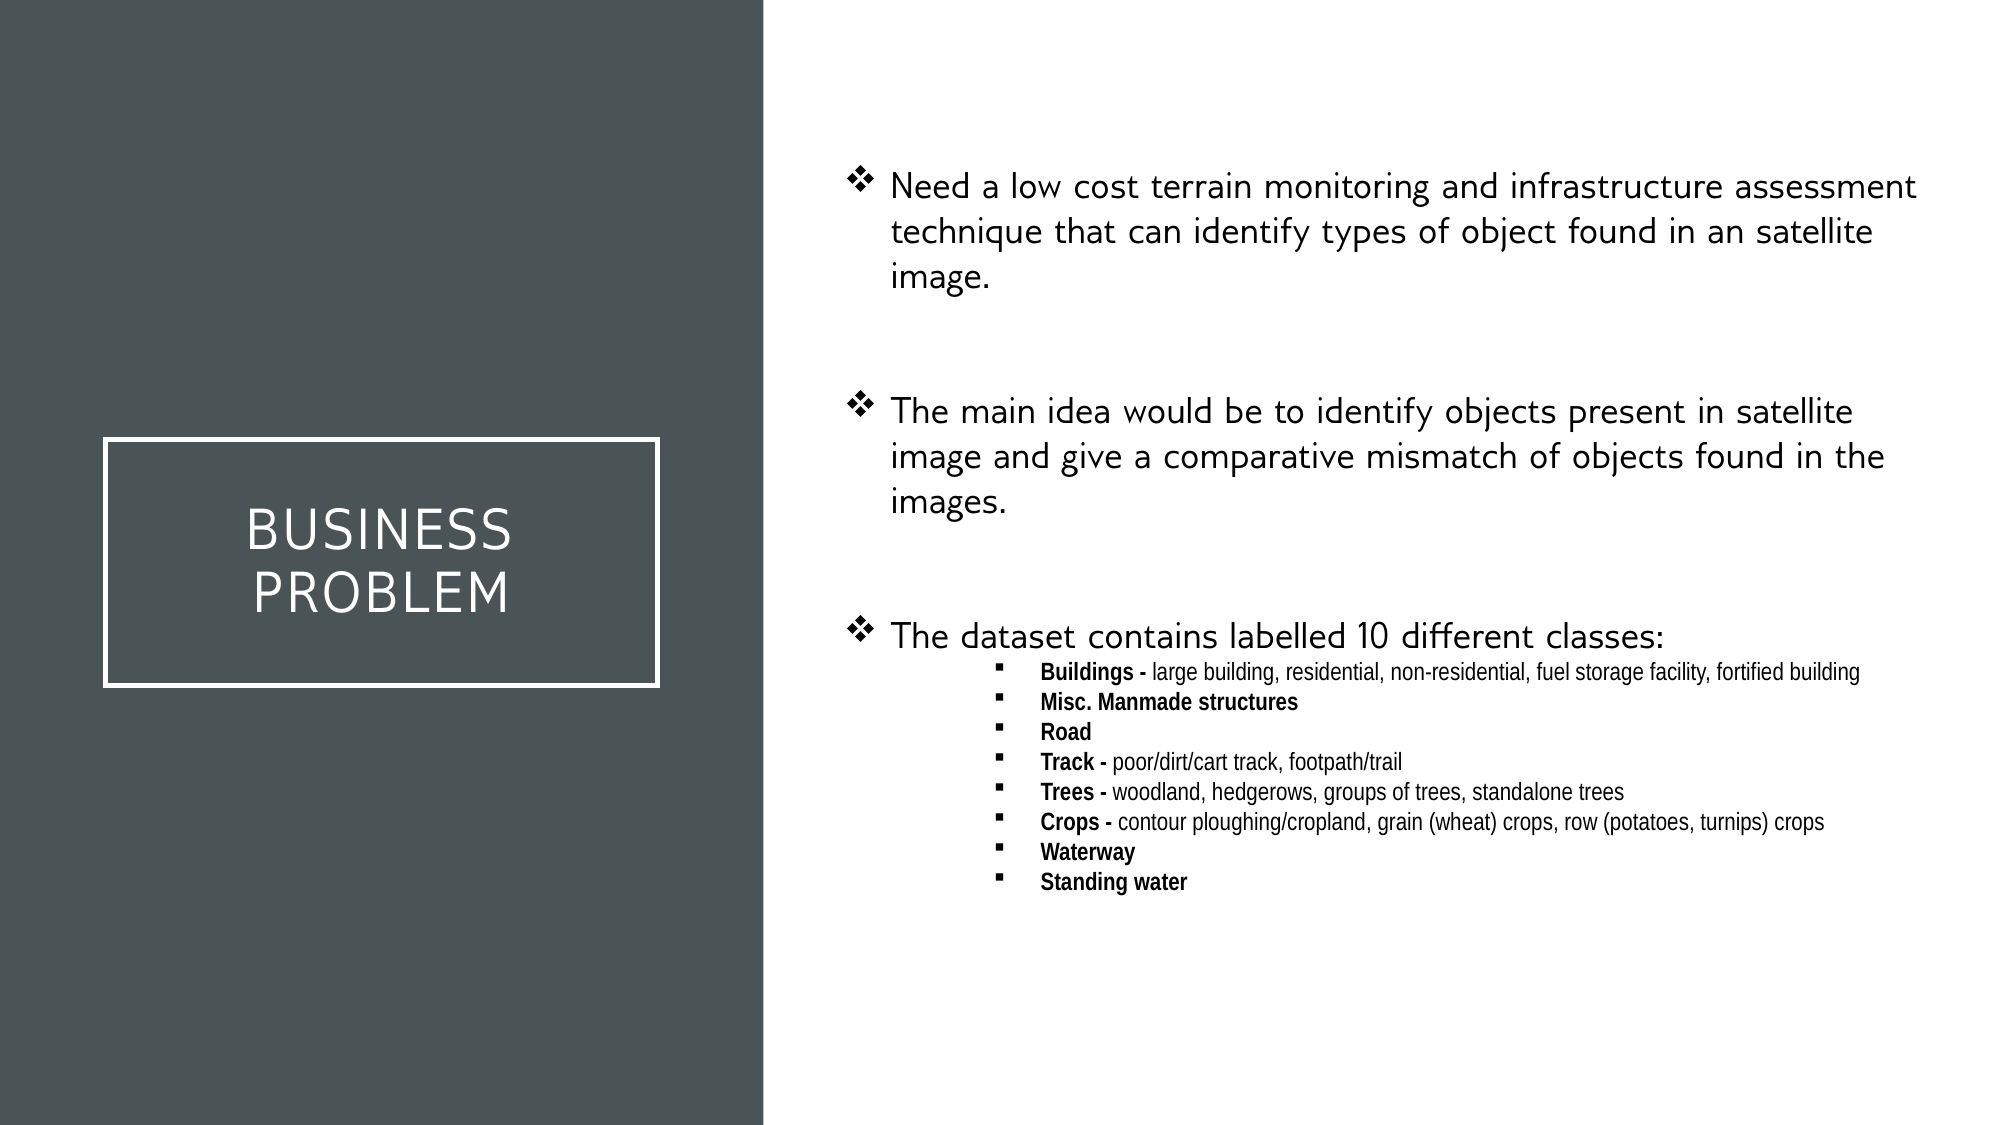

Need a low cost terrain monitoring and infrastructure assessment technique that can identify types of object found in an satellite image.

The main idea would be to identify objects present in satellite image and give a comparative mismatch of objects found in the images.

The dataset contains labelled 10 different classes:
Buildings - large building, residential, non-residential, fuel storage facility, fortified building
Misc. Manmade structures
Road
Track - poor/dirt/cart track, footpath/trail
Trees - woodland, hedgerows, groups of trees, standalone trees
Crops - contour ploughing/cropland, grain (wheat) crops, row (potatoes, turnips) crops
Waterway
Standing water

# Business Problem